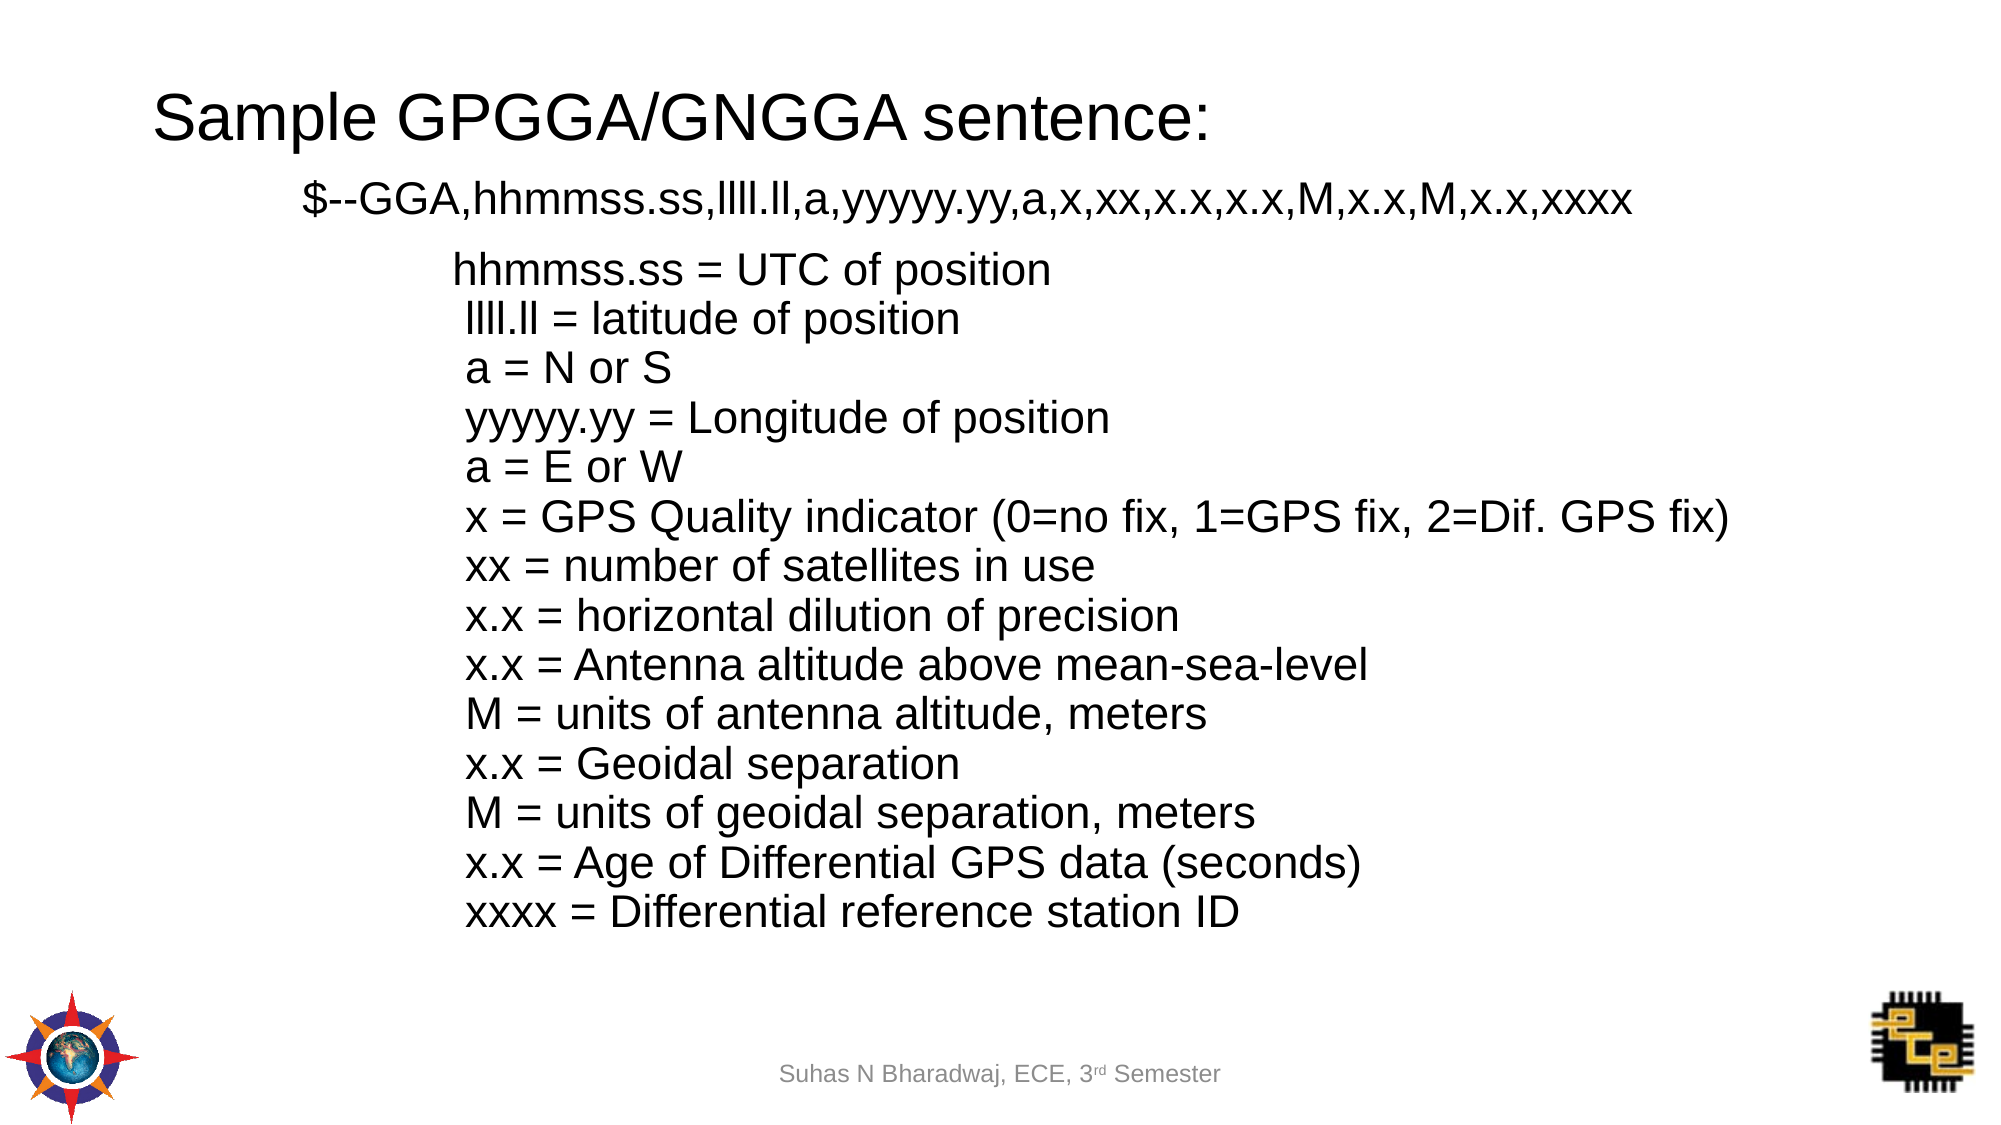

Sample GPGGA/GNGGA sentence:
	$--GGA,hhmmss.ss,llll.ll,a,yyyyy.yy,a,x,xx,x.x,x.x,M,x.x,M,x.x,xxxx
		hhmmss.ss = UTC of position
		 llll.ll = latitude of position
		 a = N or S
		 yyyyy.yy = Longitude of position
		 a = E or W
		 x = GPS Quality indicator (0=no fix, 1=GPS fix, 2=Dif. GPS fix)
		 xx = number of satellites in use
		 x.x = horizontal dilution of precision
		 x.x = Antenna altitude above mean-sea-level
		 M = units of antenna altitude, meters
		 x.x = Geoidal separation
		 M = units of geoidal separation, meters
		 x.x = Age of Differential GPS data (seconds)
		 xxxx = Differential reference station ID
Suhas N Bharadwaj, ECE, 3rd Semester
13